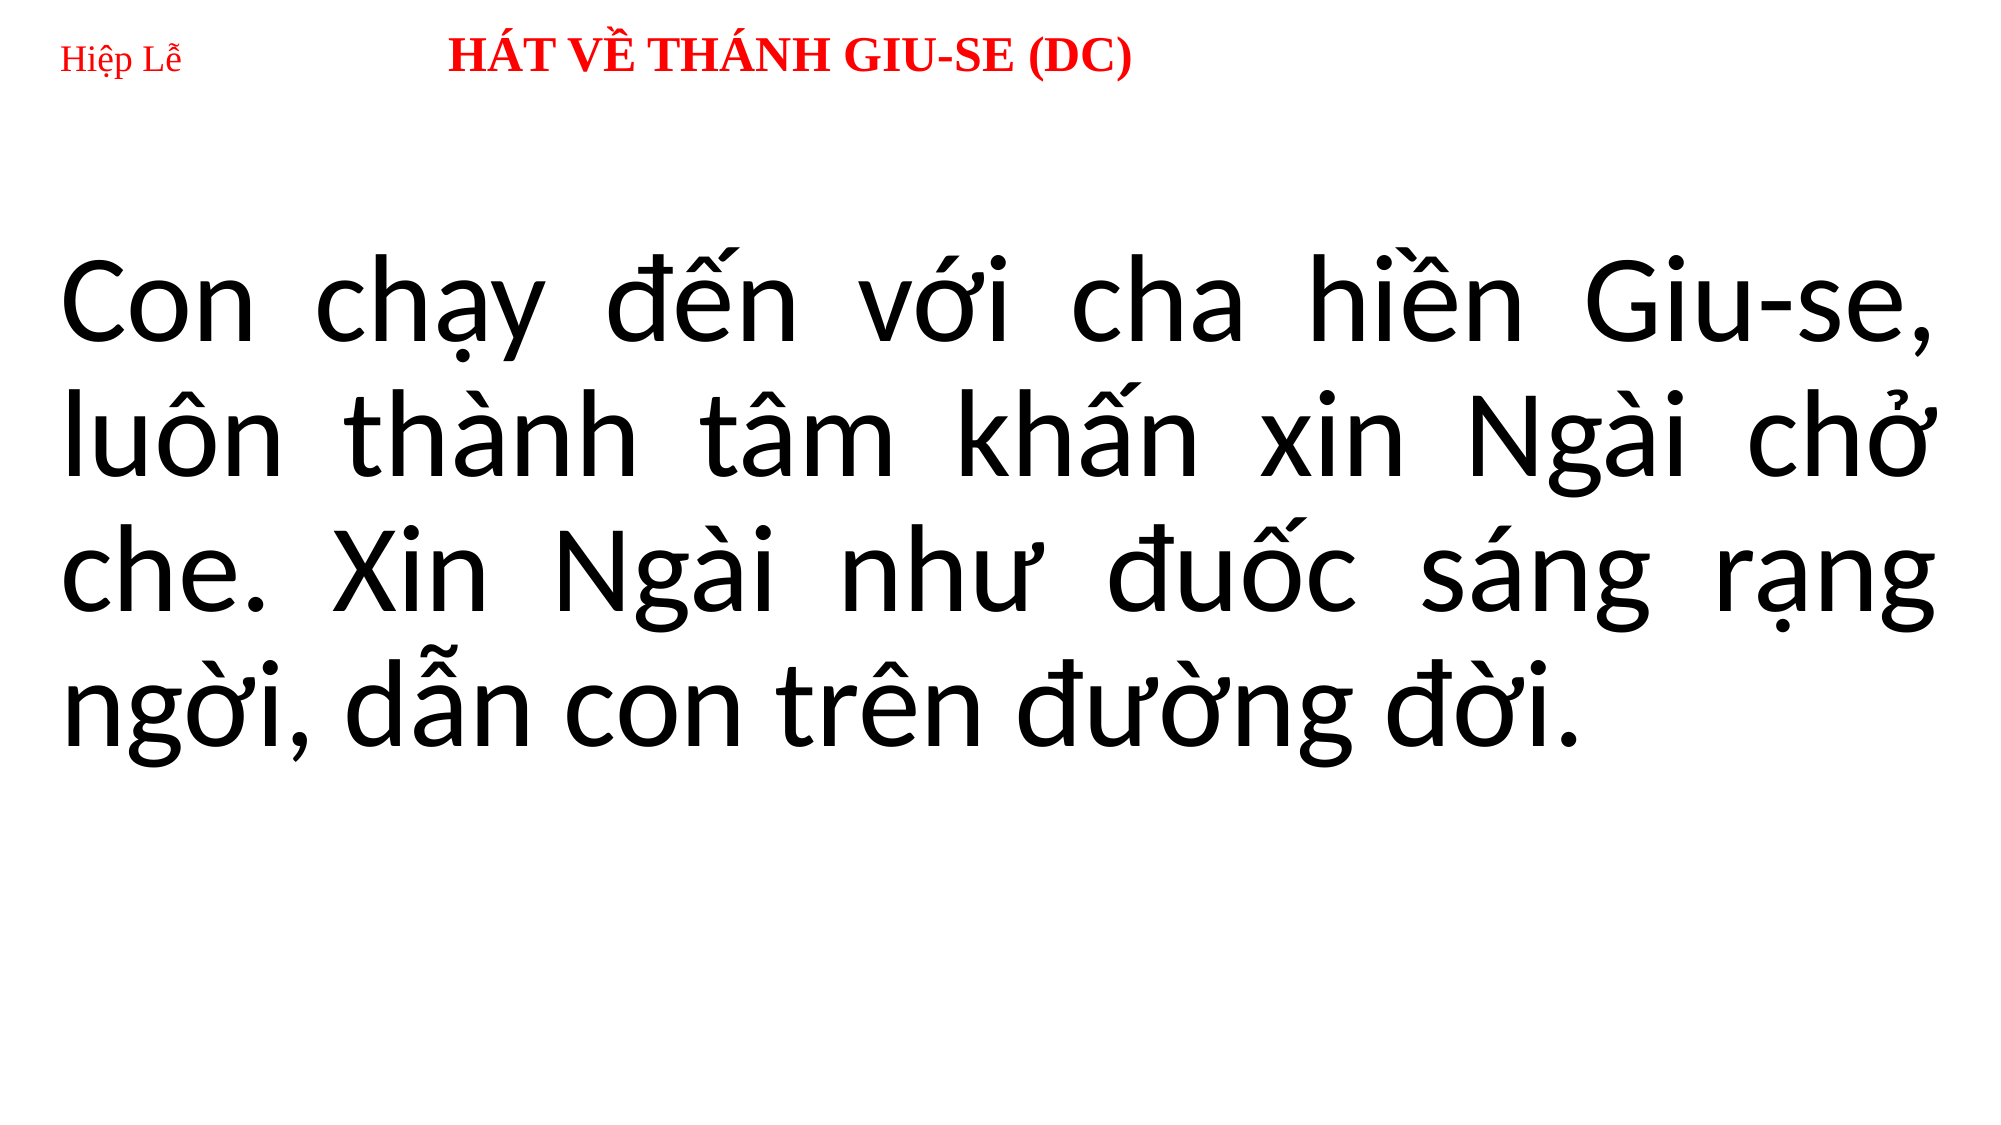

# Hiệp Lễ                            HÁT VỀ THÁNH GIU-SE (DC)
Con chạy đến với cha hiền Giu-se, luôn thành tâm khấn xin Ngài chở che. Xin Ngài như đuốc sáng rạng ngời, dẫn con trên đường đời.